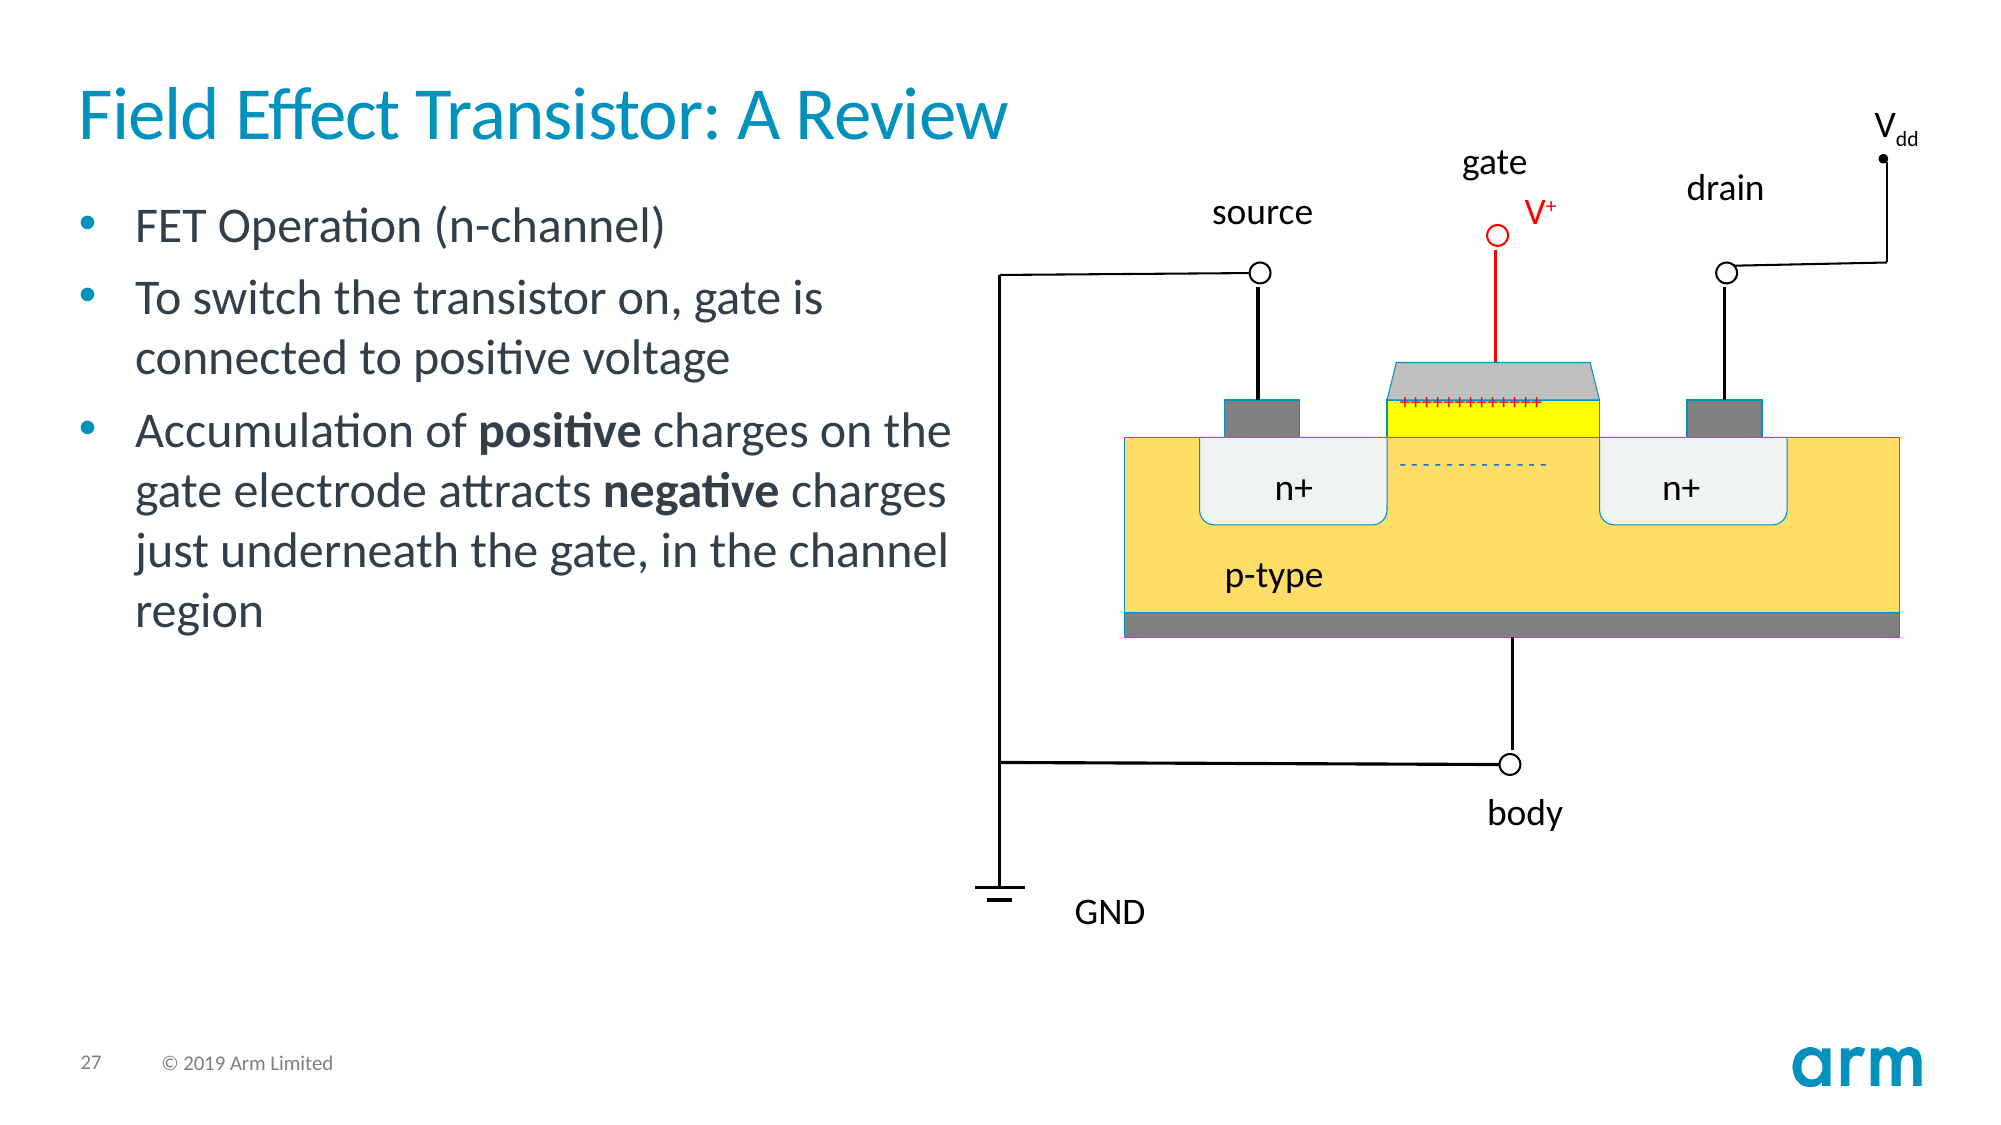

# Field Effect Transistor: A Review
Vdd
gate
source

n+
n+
p-type

body
drain

V+
FET Operation (n-channel)
To switch the transistor on, gate is connected to positive voltage
Accumulation of positive charges on the gate electrode attracts negative charges just underneath the gate, in the channel region
+++++++++++++
- - - - - - - - - - - - -
GND